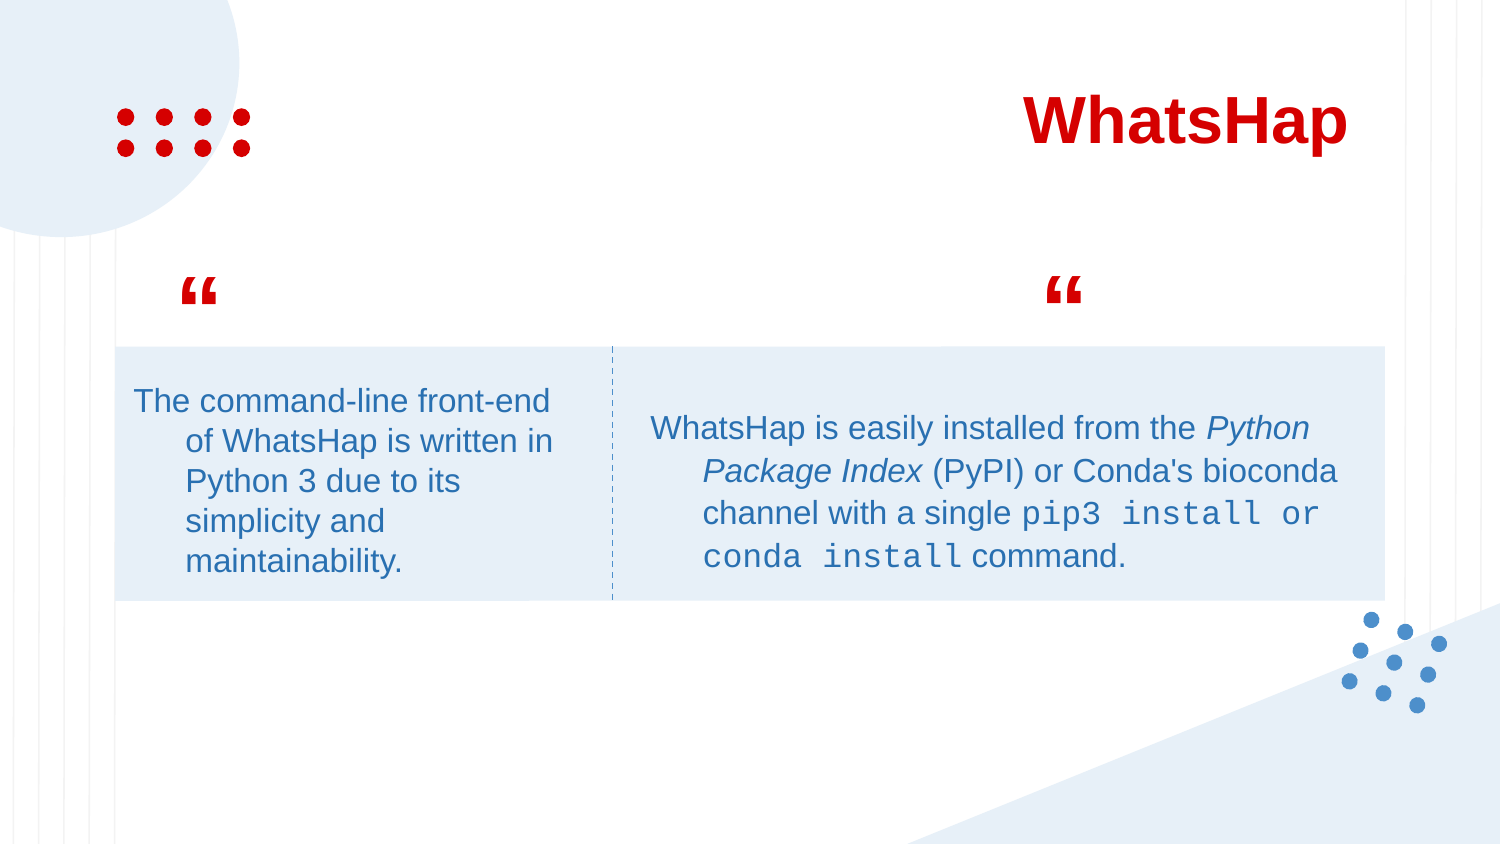

# WhatsHap
“
“

The command-line front-end of WhatsHap is written in Python 3 due to its simplicity and maintainability.
WhatsHap is easily installed from the Python Package Index (PyPI) or Conda's bioconda channel with a single pip3 install or conda install command.